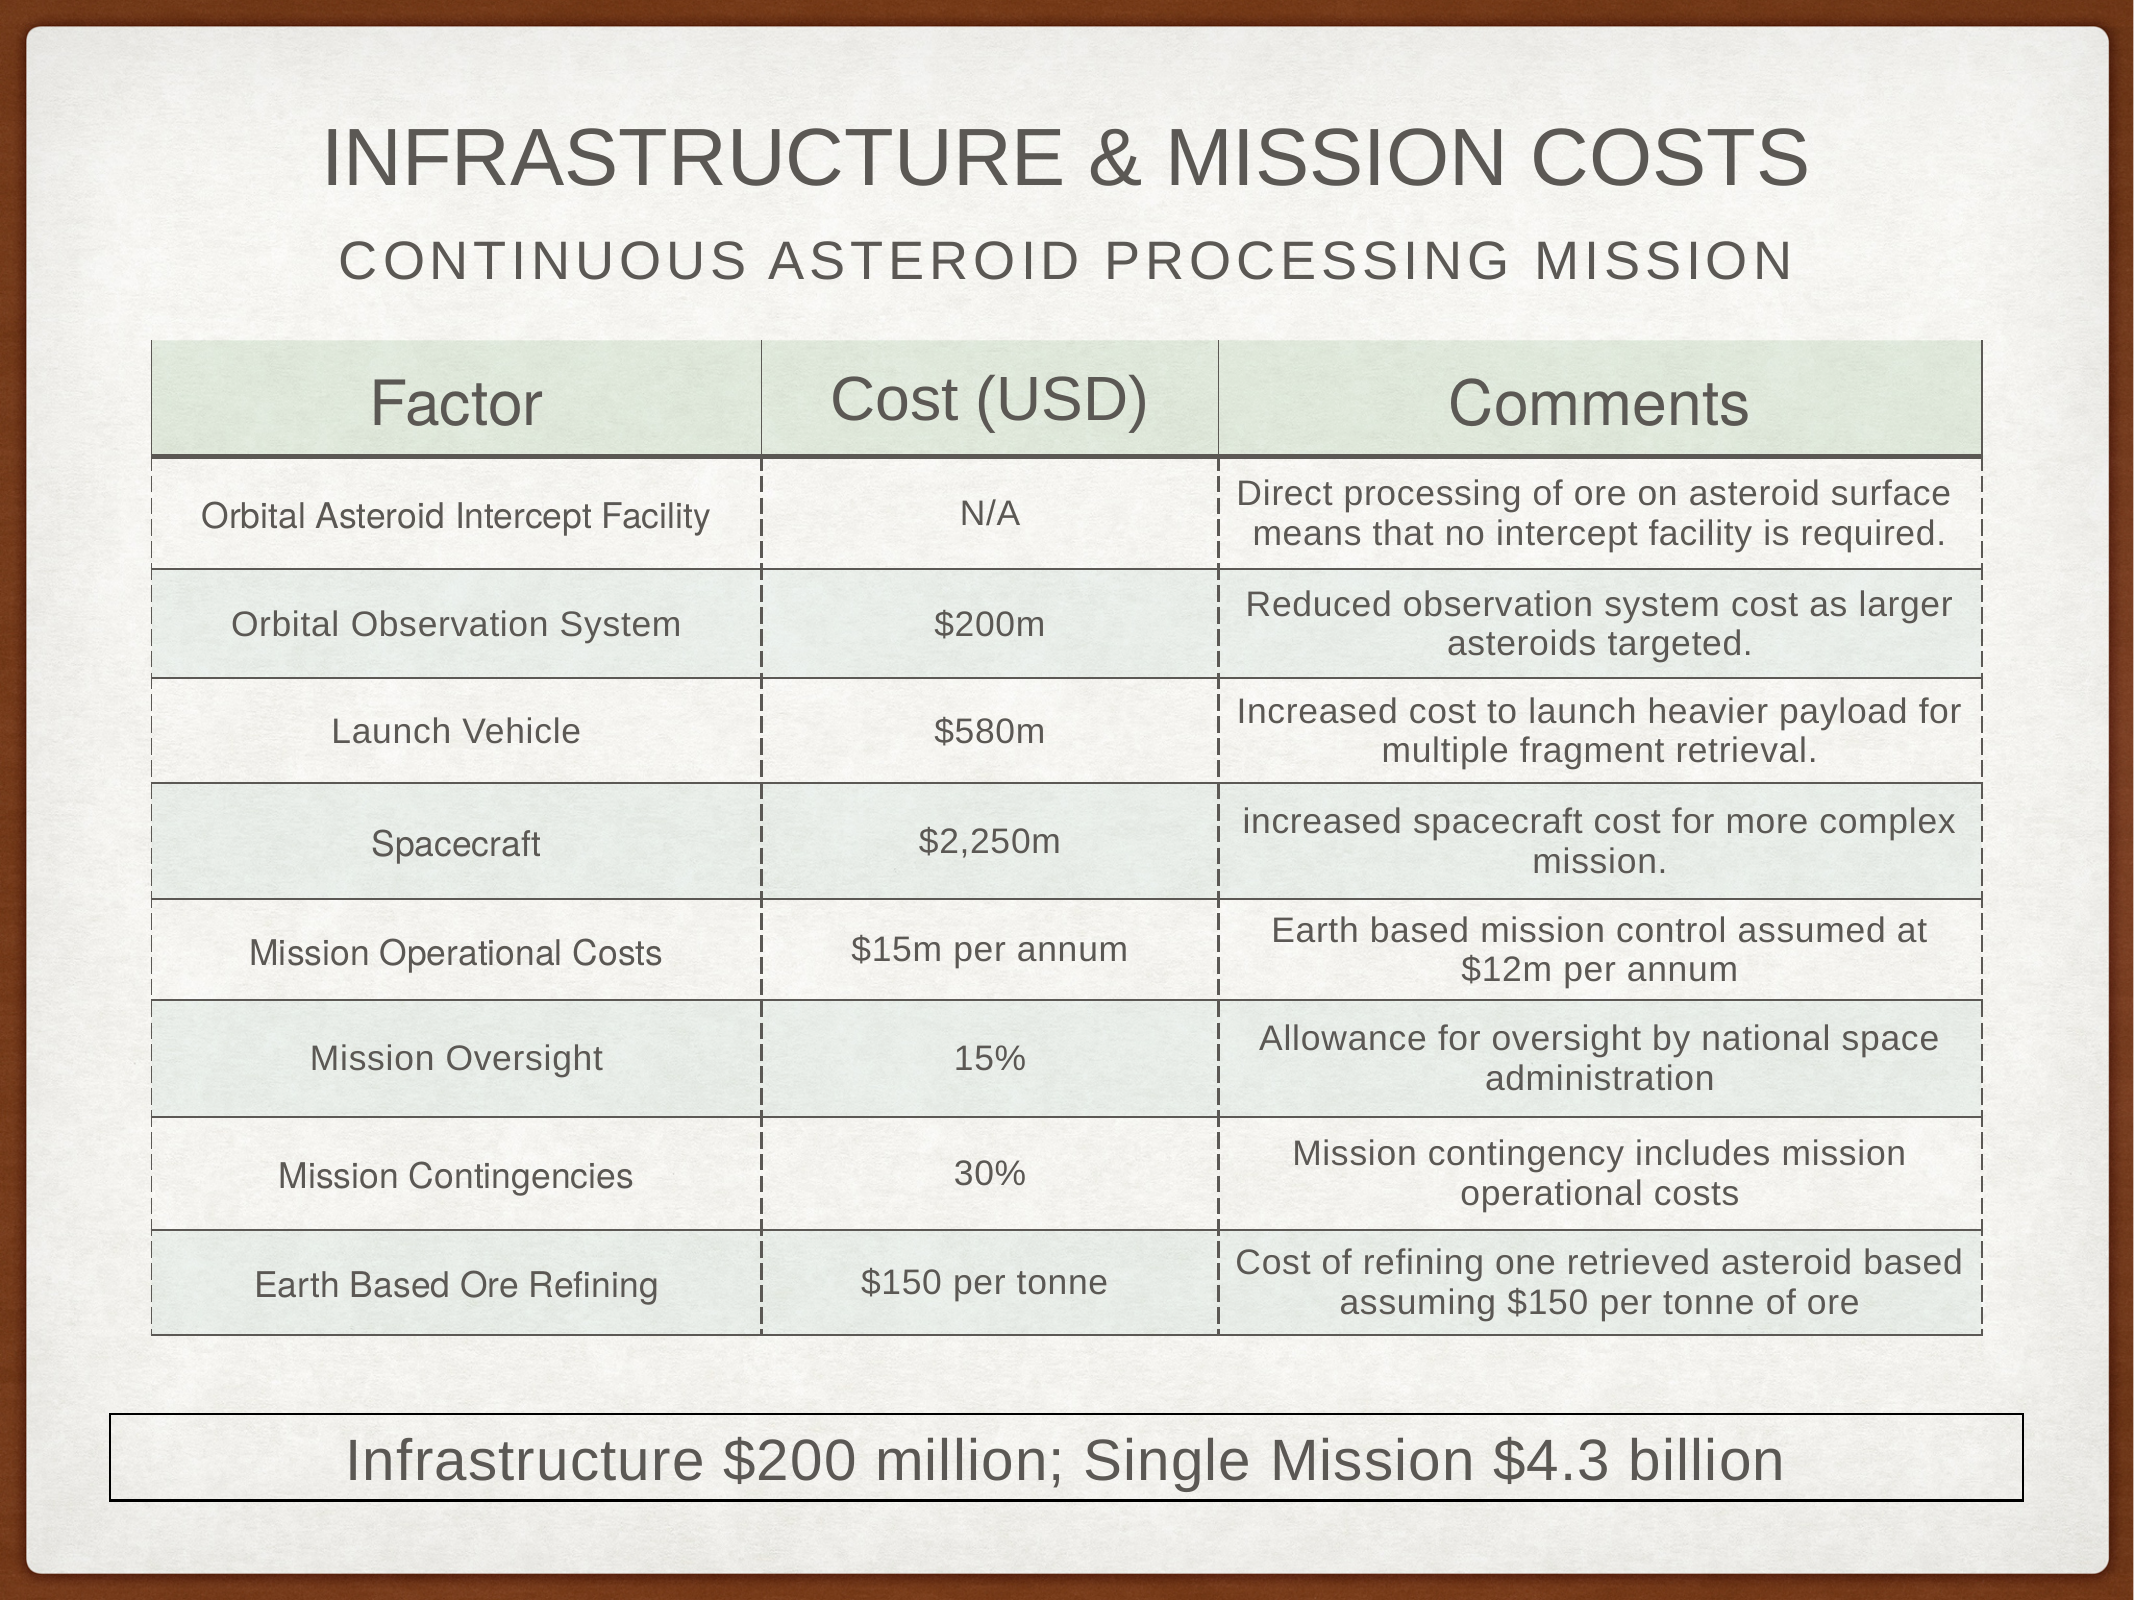

Infrastructure & Mission Costs
Continuous Asteroid Processing Mission
| Factor | Cost (USD) | Comments |
| --- | --- | --- |
| Orbital Asteroid Intercept Facility | N/A | Direct processing of ore on asteroid surface means that no intercept facility is required. |
| Orbital Observation System | $200m | Reduced observation system cost as larger asteroids targeted. |
| Launch Vehicle | $580m | Increased cost to launch heavier payload for multiple fragment retrieval. |
| Spacecraft | $2,250m | increased spacecraft cost for more complex mission. |
| Mission Operational Costs | $15m per annum | Earth based mission control assumed at $12m per annum |
| Mission Oversight | 15% | Allowance for oversight by national space administration |
| Mission Contingencies | 30% | Mission contingency includes mission operational costs |
| Earth Based Ore Refining | $150 per tonne | Cost of refining one retrieved asteroid based assuming $150 per tonne of ore |
Infrastructure $200 million; Single Mission $4.3 billion